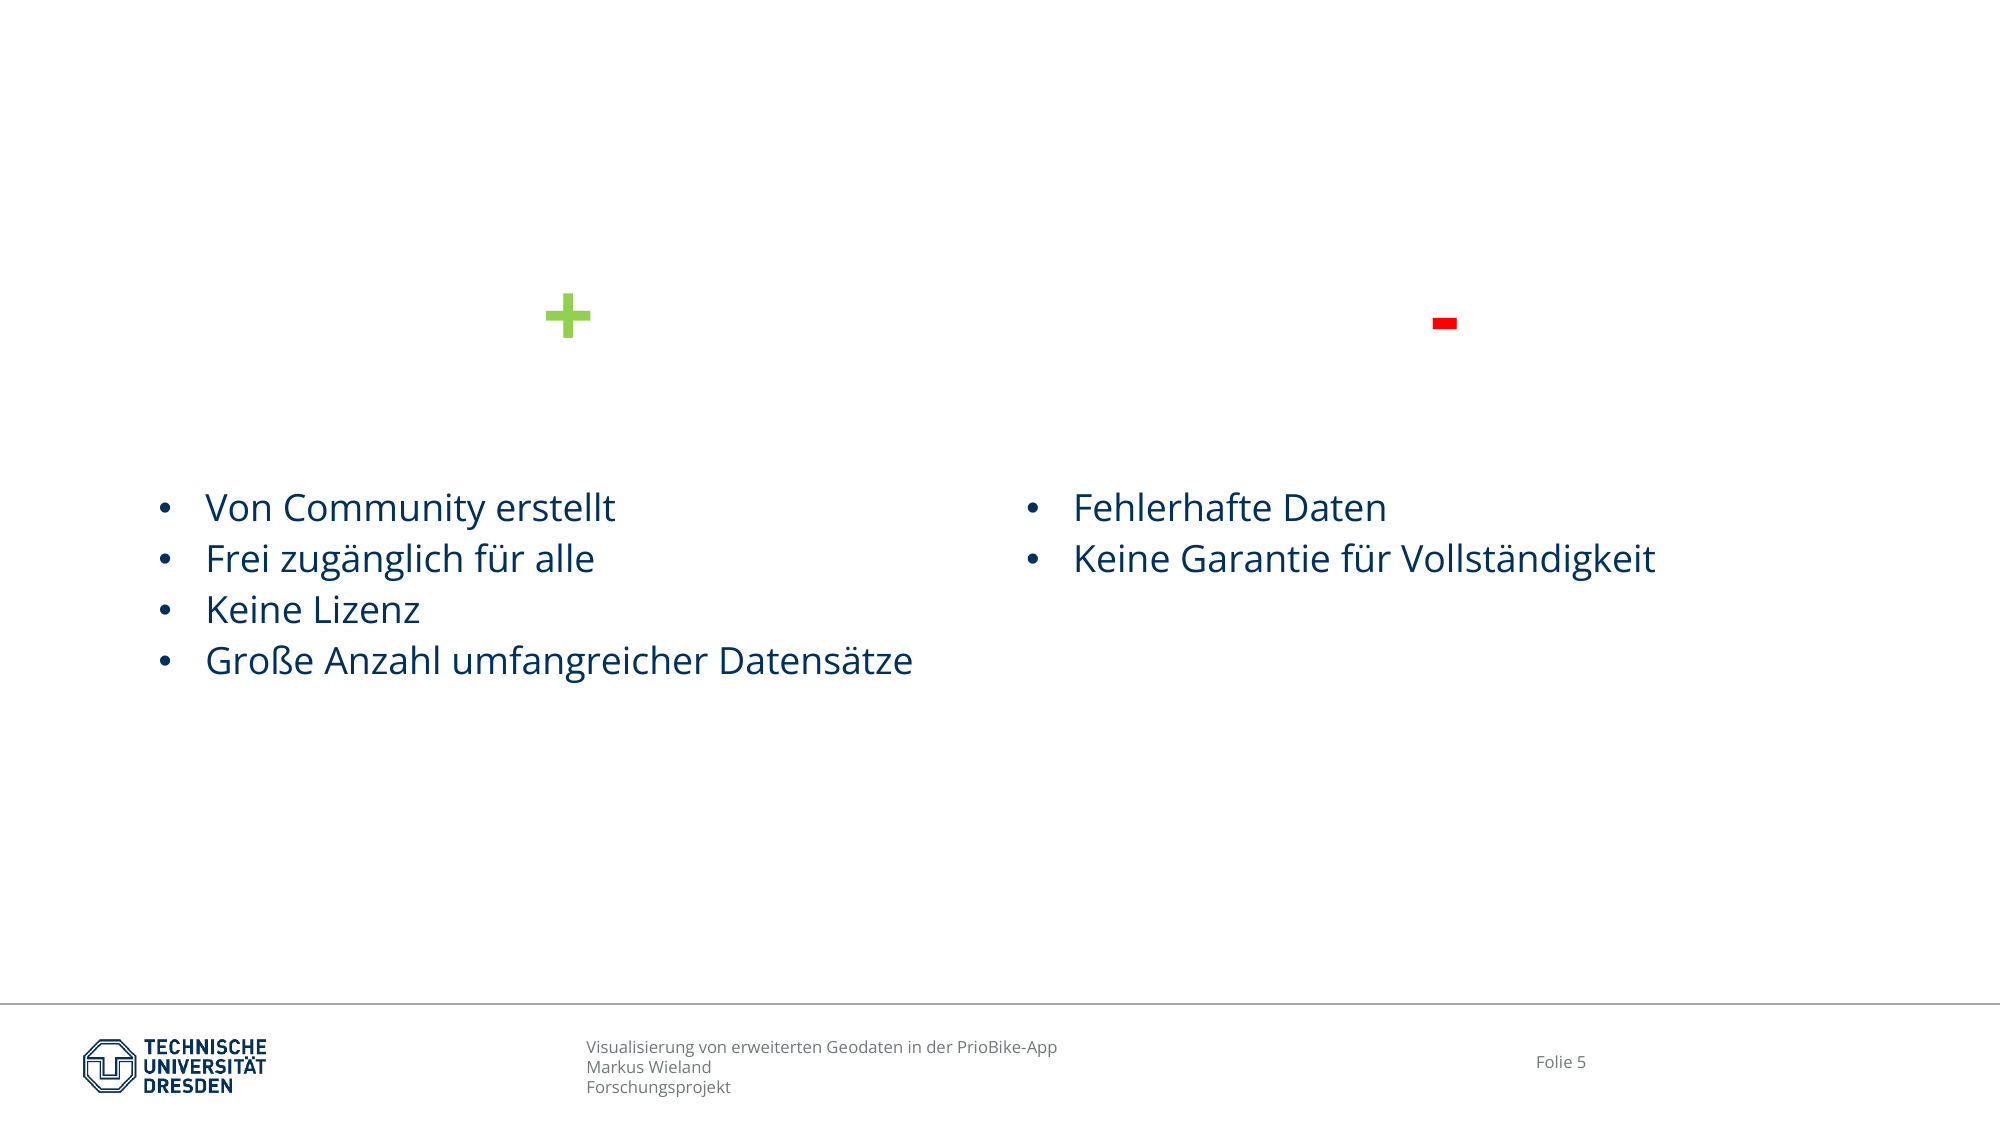

#
| + | - |
| --- | --- |
| Von Community erstellt Frei zugänglich für alle Keine Lizenz Große Anzahl umfangreicher Datensätze | Fehlerhafte Daten Keine Garantie für Vollständigkeit |